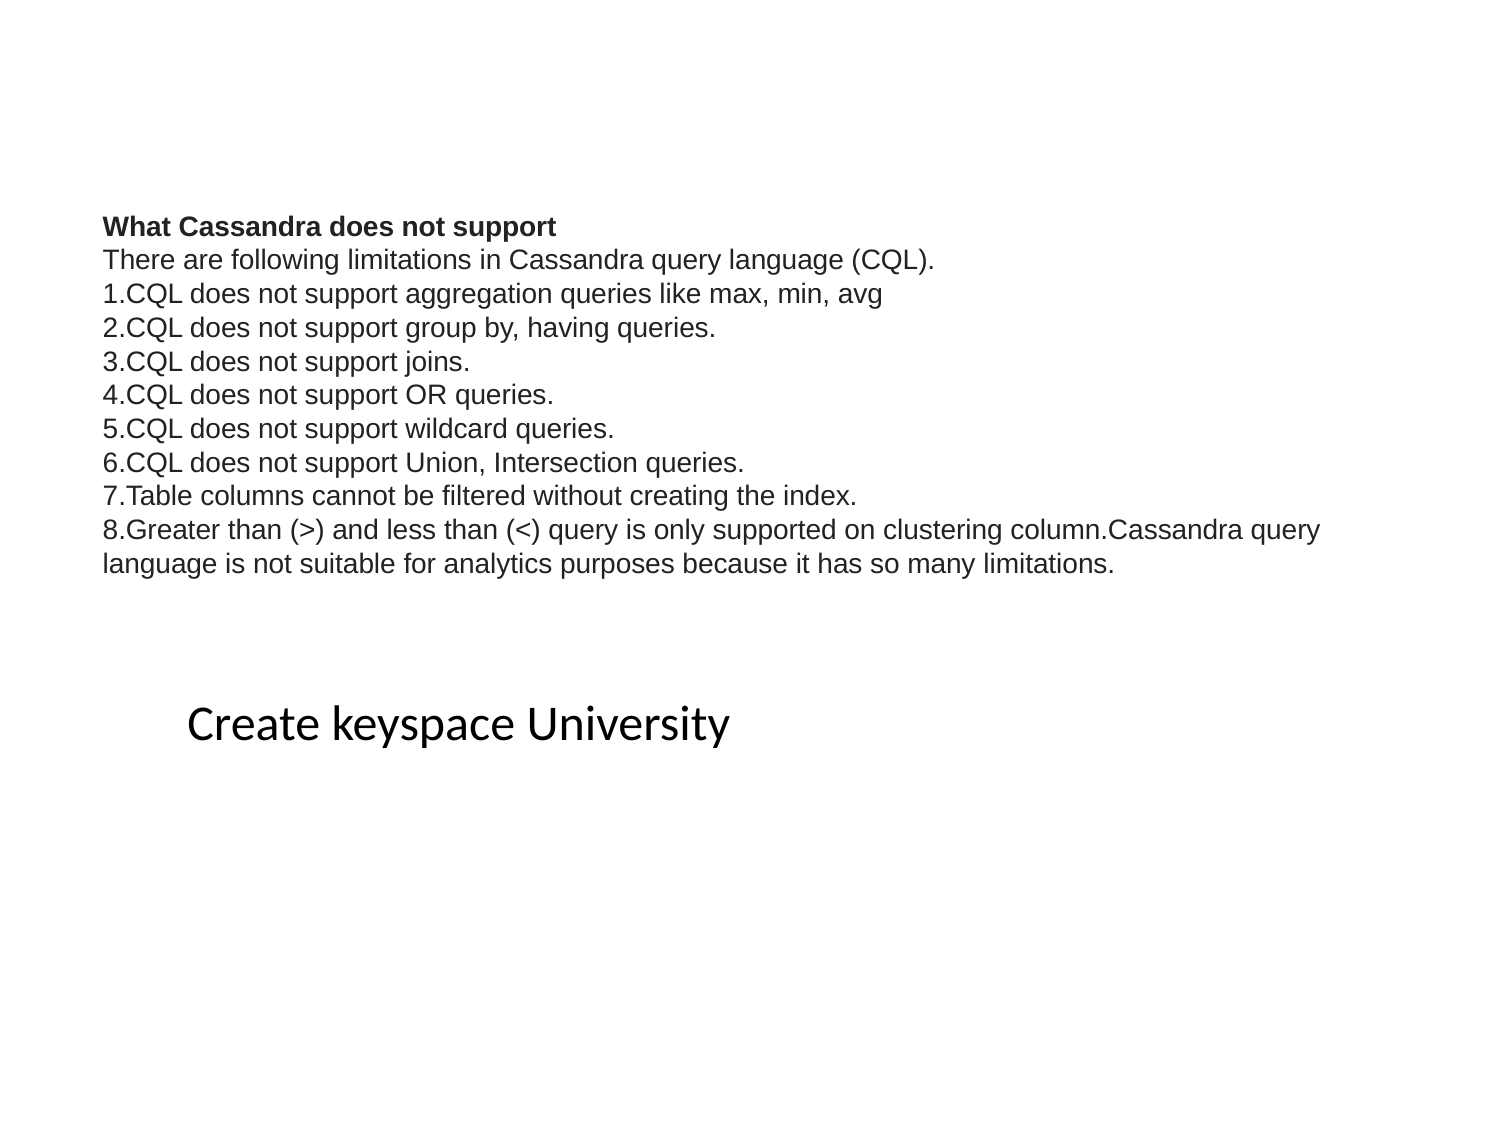

What Cassandra does not support
There are following limitations in Cassandra query language (CQL).
CQL does not support aggregation queries like max, min, avg
CQL does not support group by, having queries.
CQL does not support joins.
CQL does not support OR queries.
CQL does not support wildcard queries.
CQL does not support Union, Intersection queries.
Table columns cannot be filtered without creating the index.
Greater than (>) and less than (<) query is only supported on clustering column.Cassandra query language is not suitable for analytics purposes because it has so many limitations.
Create keyspace University